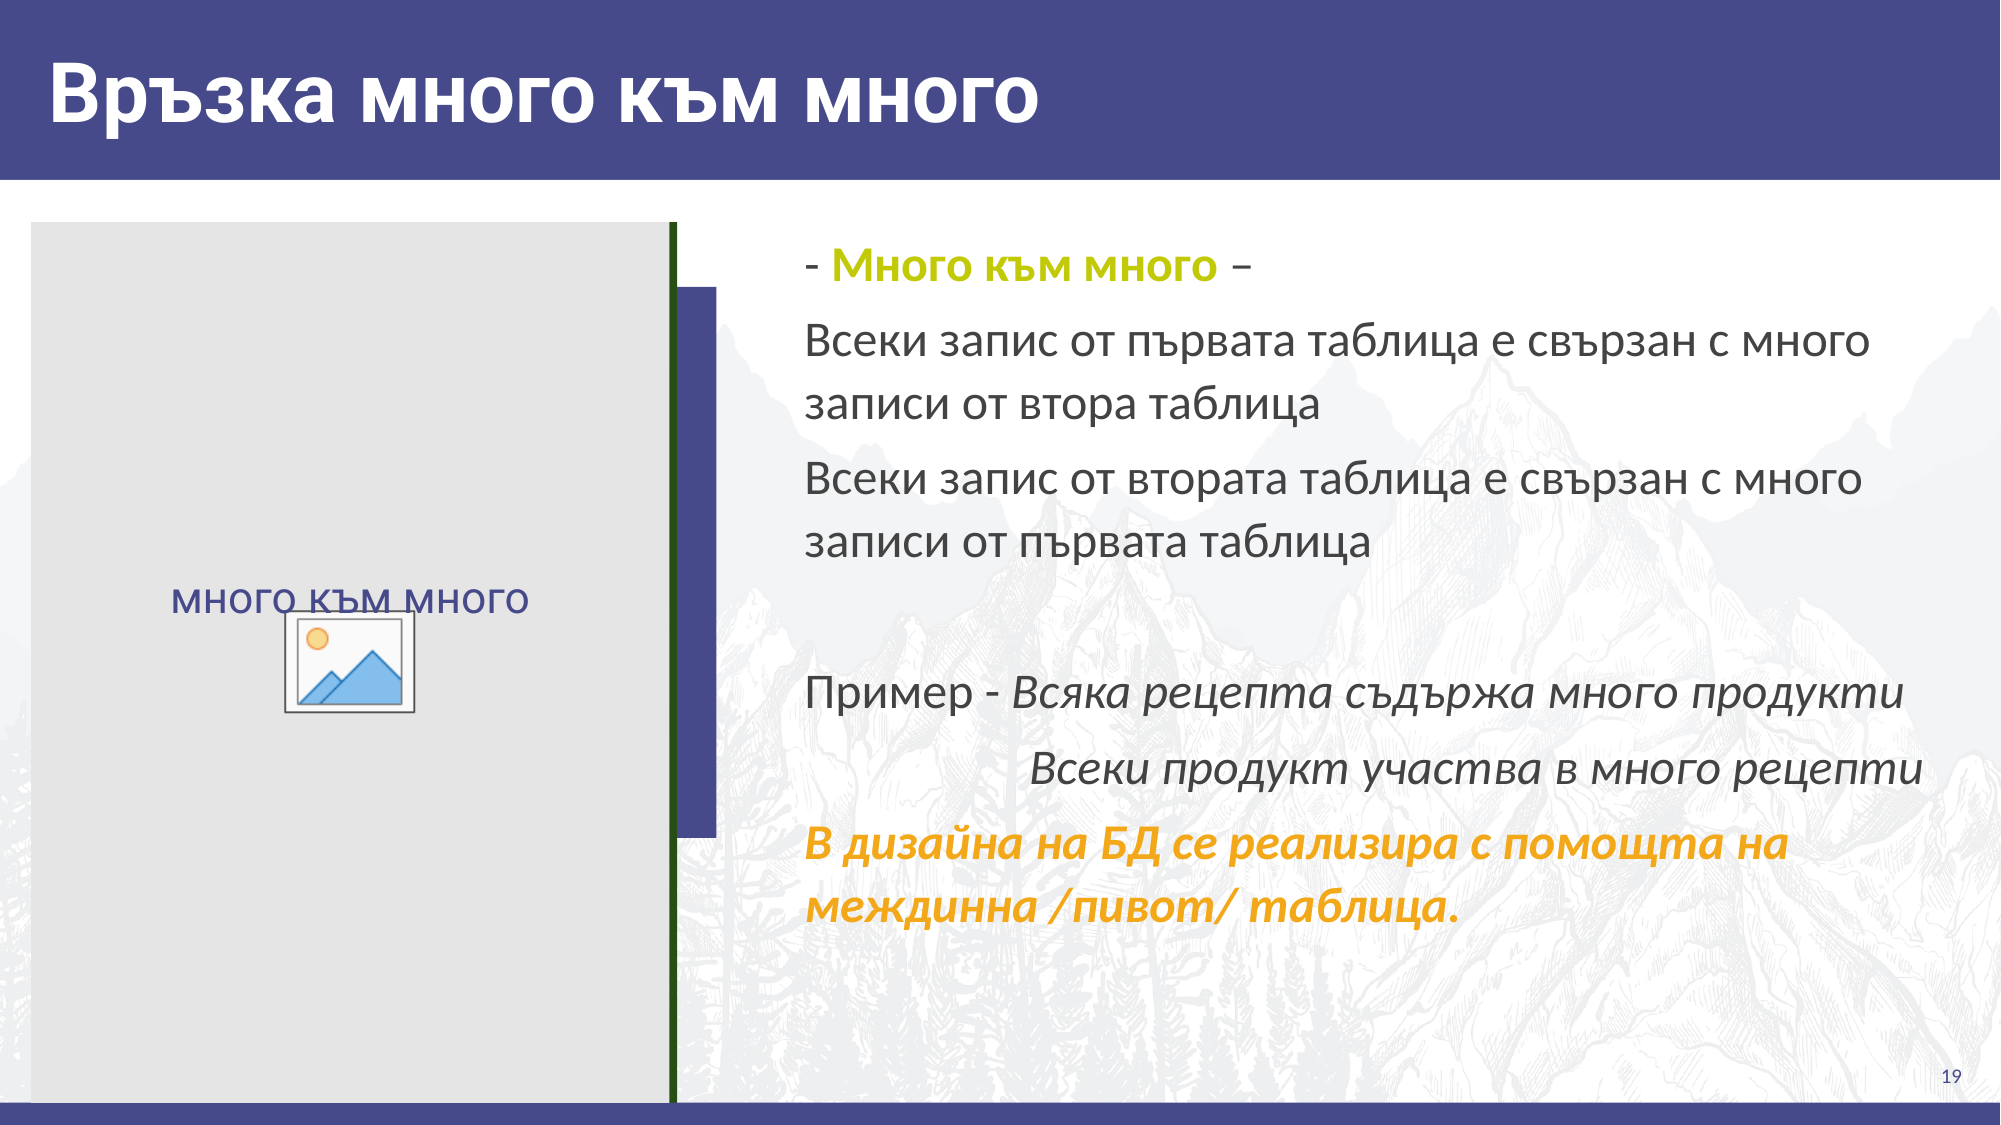

# Връзка много към много
- Много към много –
Всеки запис от първата таблица е свързан с много записи от втора таблица
Всеки запис от втората таблица е свързан с много записи от първата таблица

Пример - Всяка рецепта съдържа много продукти
Всеки продукт участва в много рецепти
В дизайна на БД се реализира с помощта на междинна /пивот/ таблица.

много към много

19